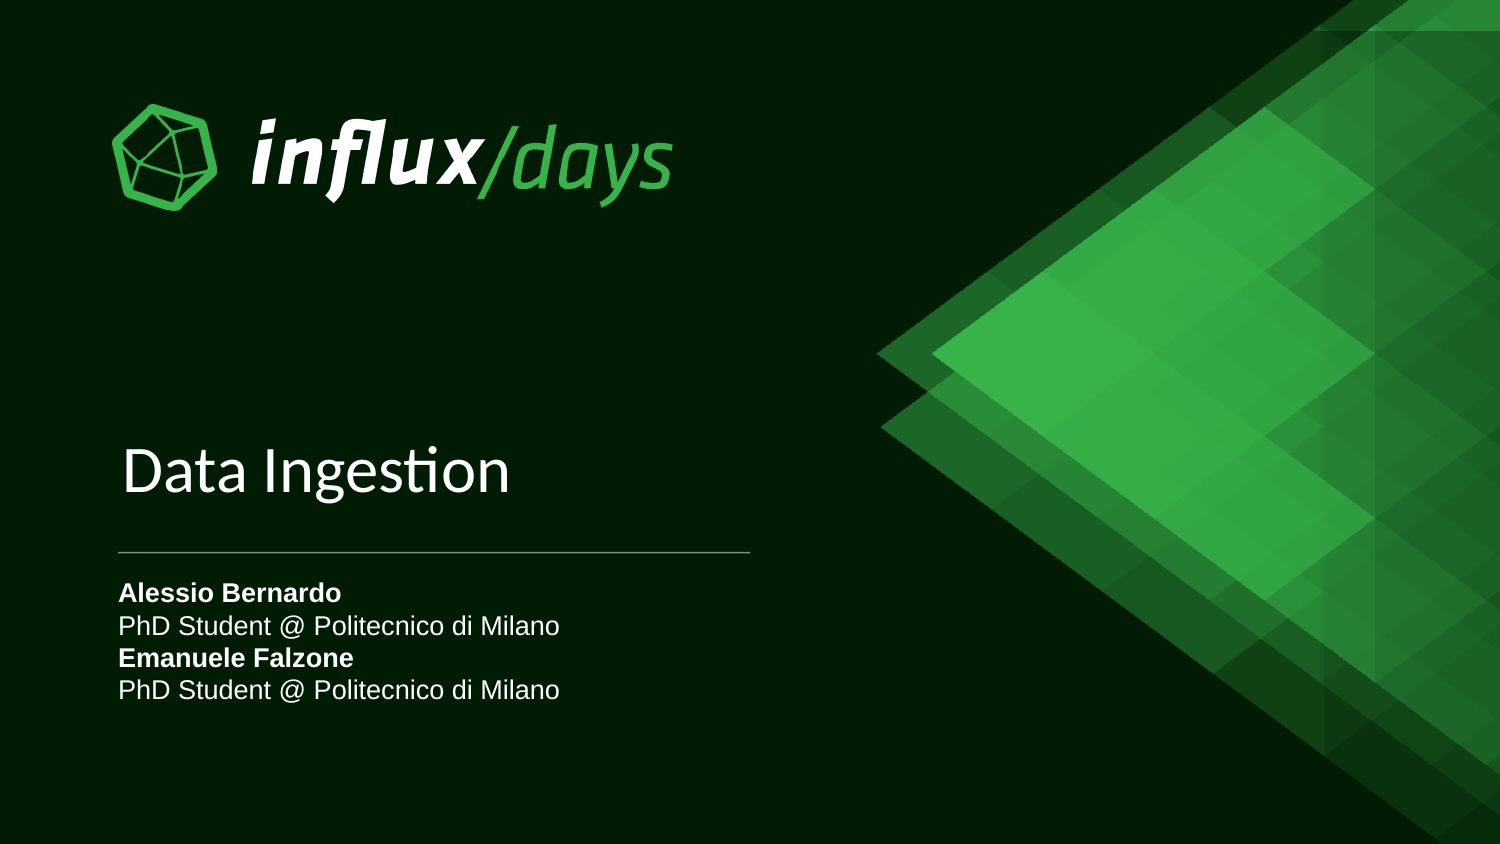

Data Ingestion
Alessio Bernardo
PhD Student @ Politecnico di Milano
Emanuele Falzone
PhD Student @ Politecnico di Milano